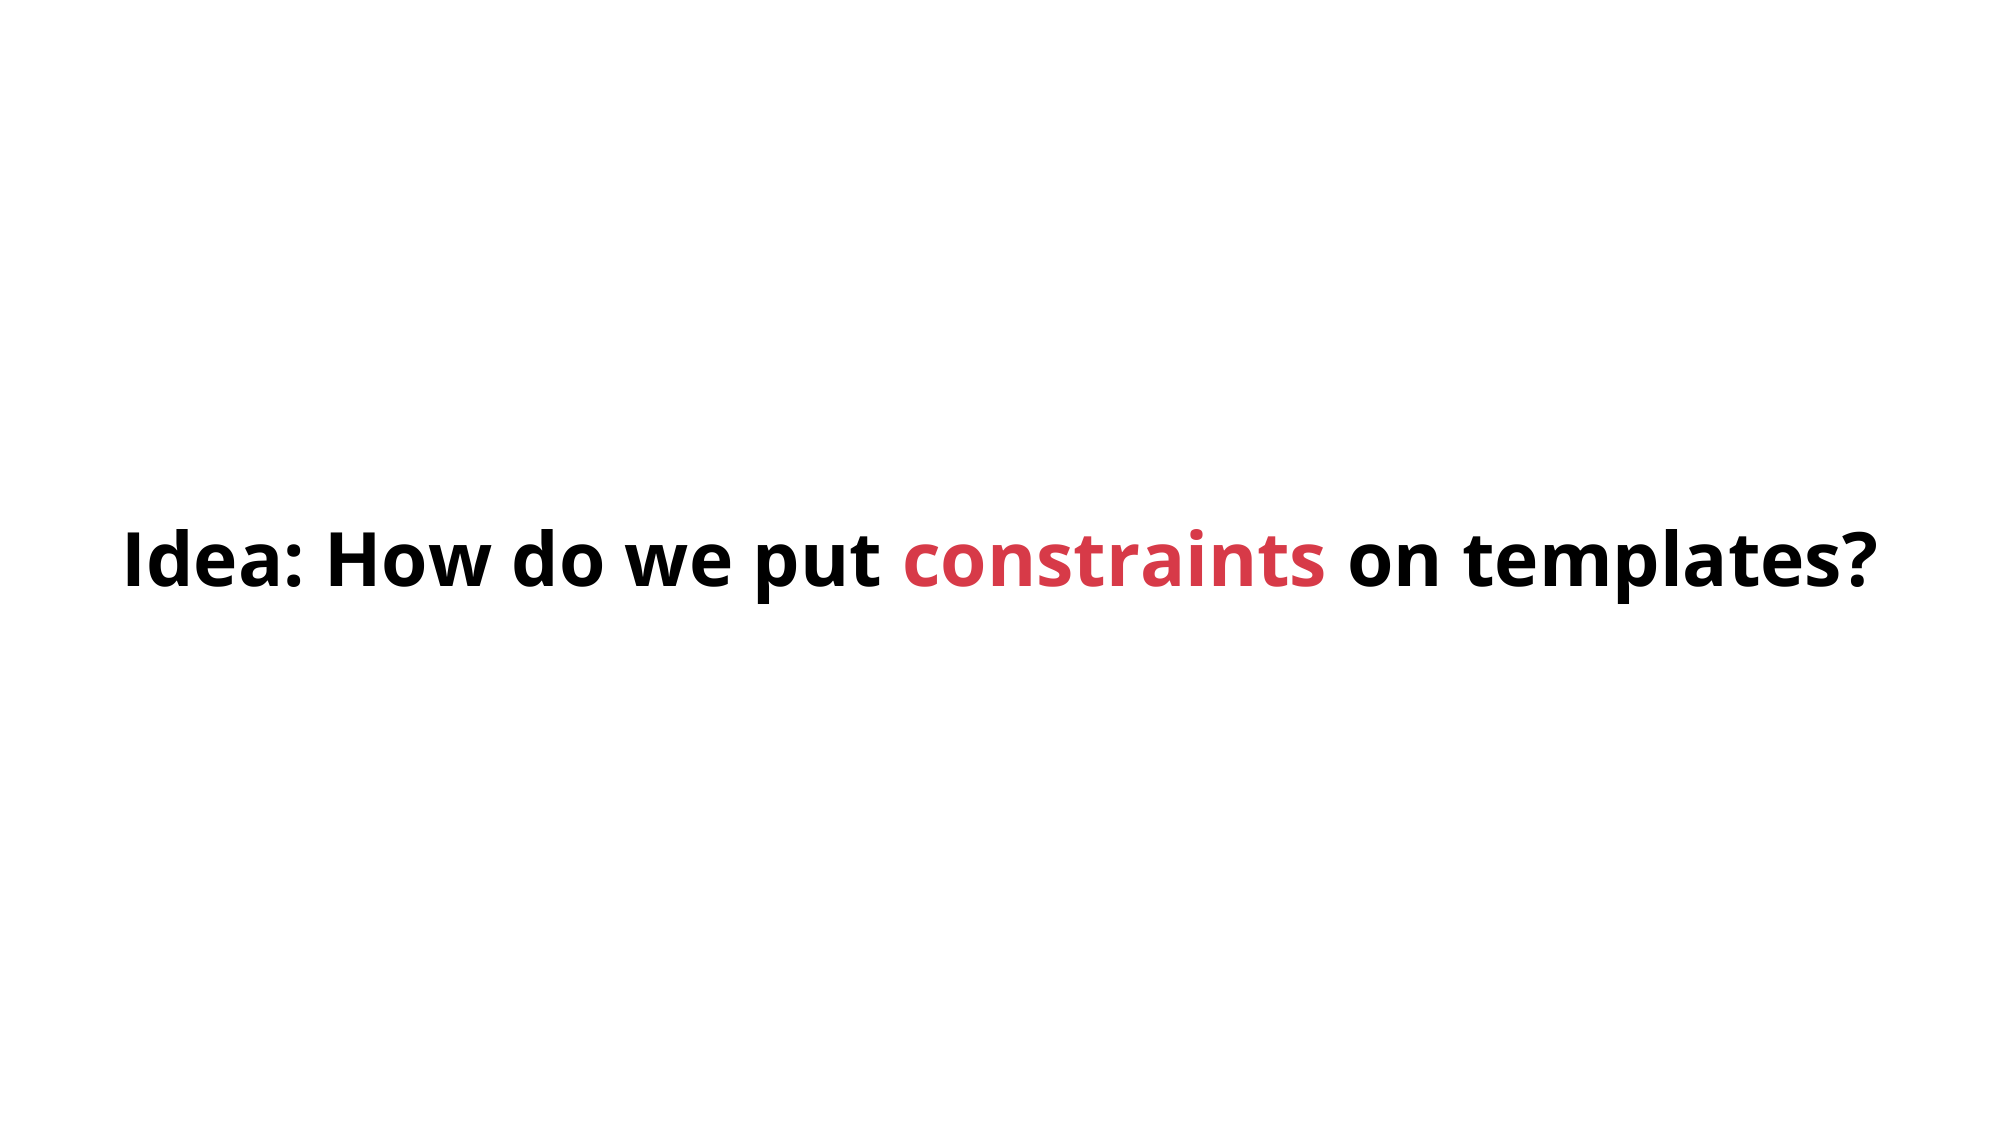

# Idea: How do we put constraints on templates?